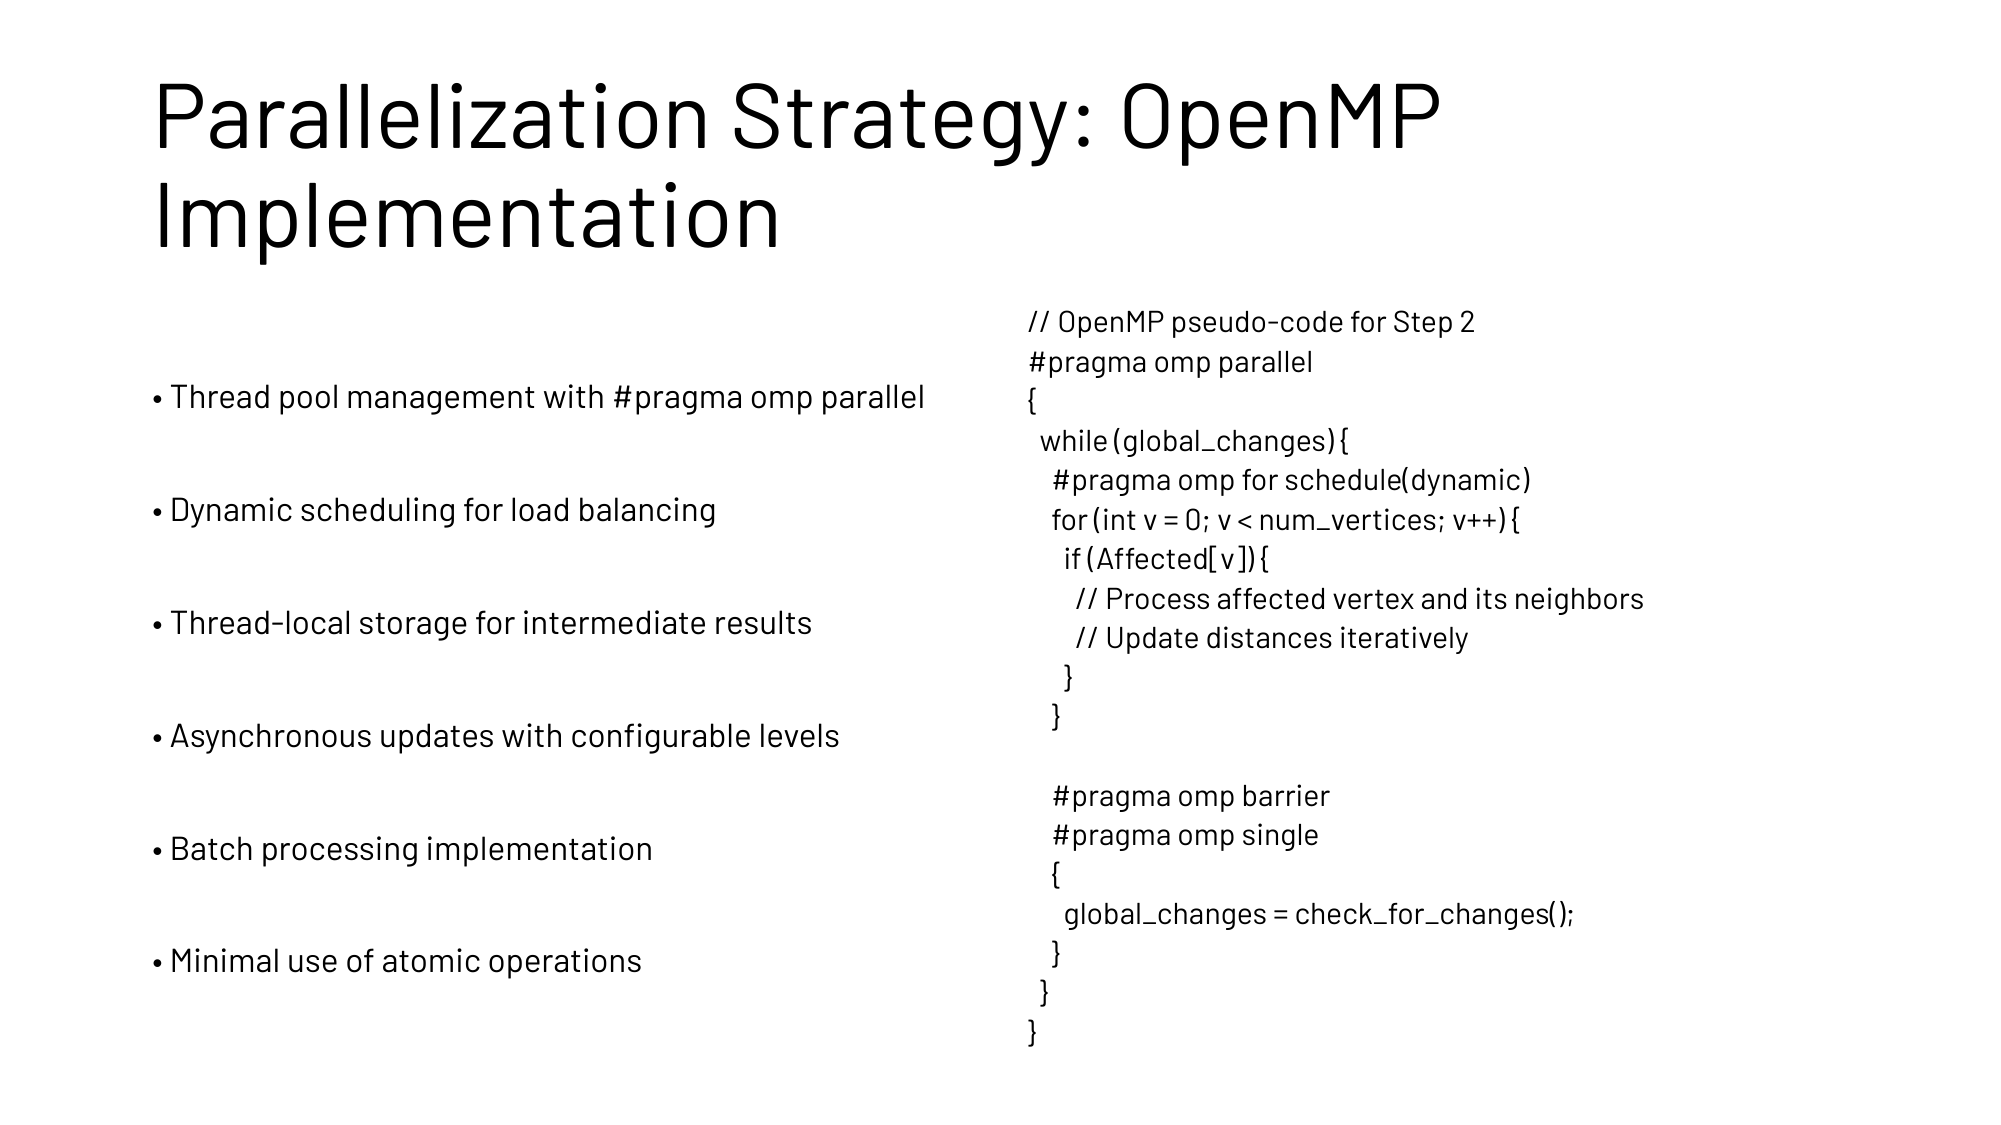

# Parallelization Strategy: OpenMP Implementation
• Thread pool management with #pragma omp parallel
• Dynamic scheduling for load balancing
• Thread-local storage for intermediate results
• Asynchronous updates with configurable levels
• Batch processing implementation
• Minimal use of atomic operations

// OpenMP pseudo-code for Step 2
#pragma omp parallel
{
  while (global_changes) {
    #pragma omp for schedule(dynamic)
    for (int v = 0; v < num_vertices; v++) {
      if (Affected[v]) {
        // Process affected vertex and its neighbors
        // Update distances iteratively
      }
    }

    #pragma omp barrier
    #pragma omp single
    {
      global_changes = check_for_changes();
    }
  }
}